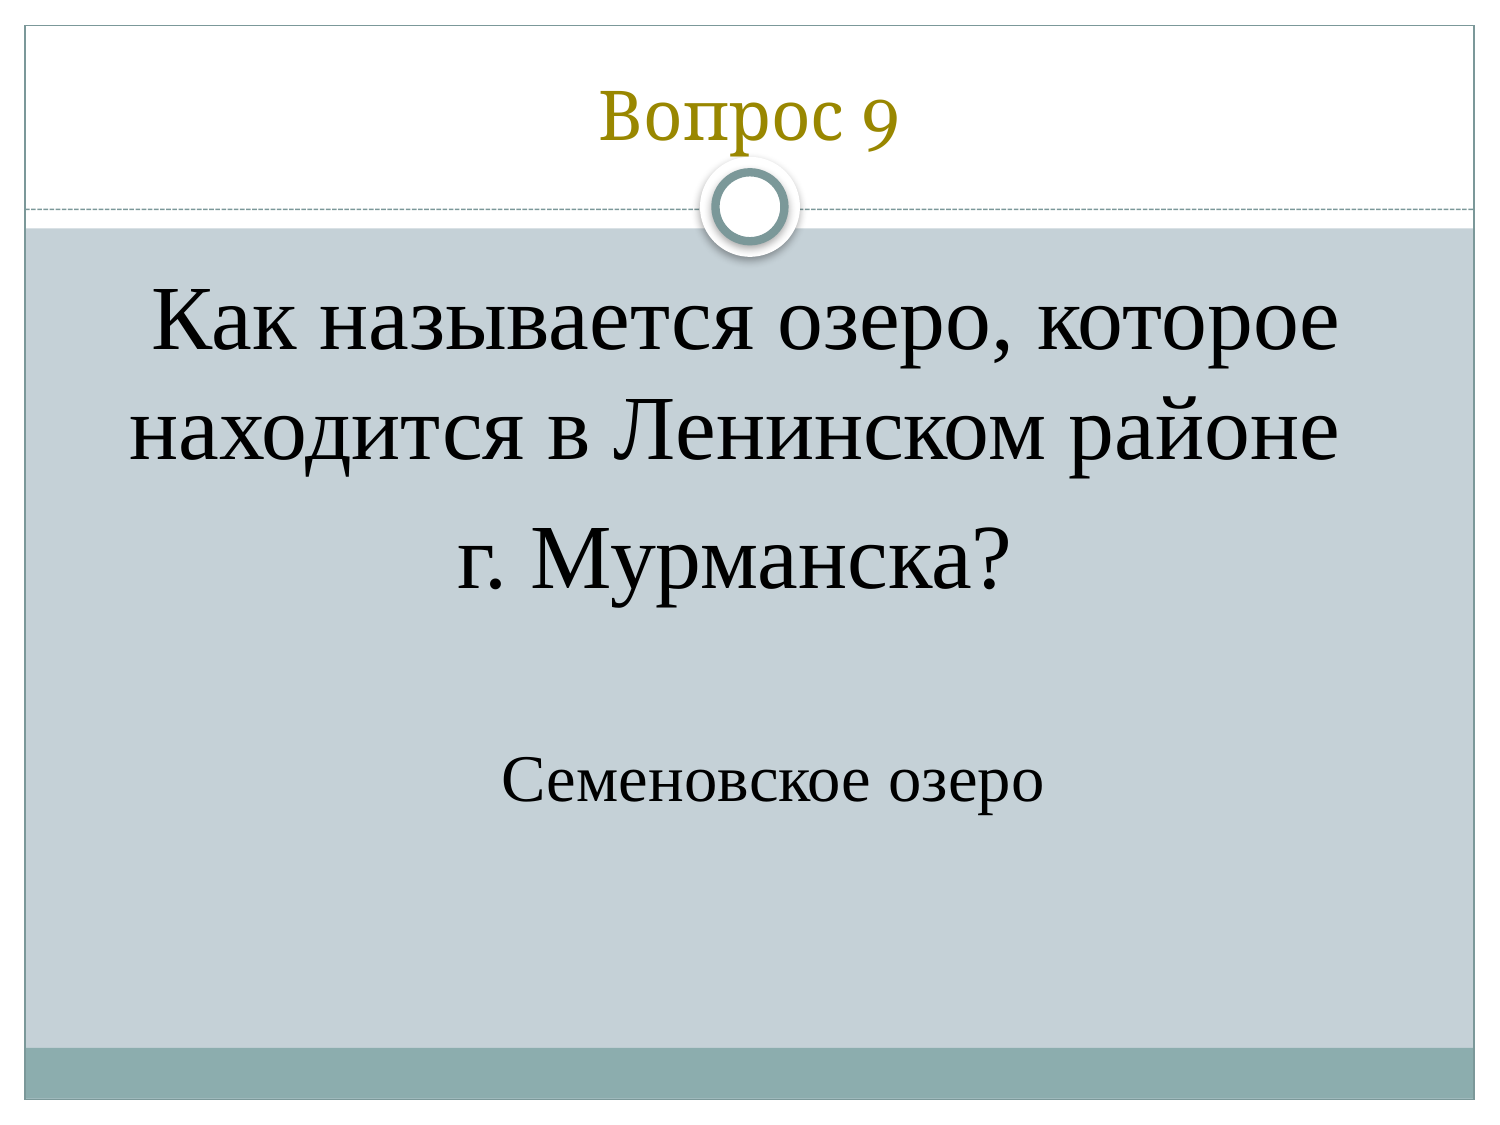

# Вопрос 9
Как называется озеро, которое находится в Ленинском районе
г. Мурманска?
Семеновское озеро